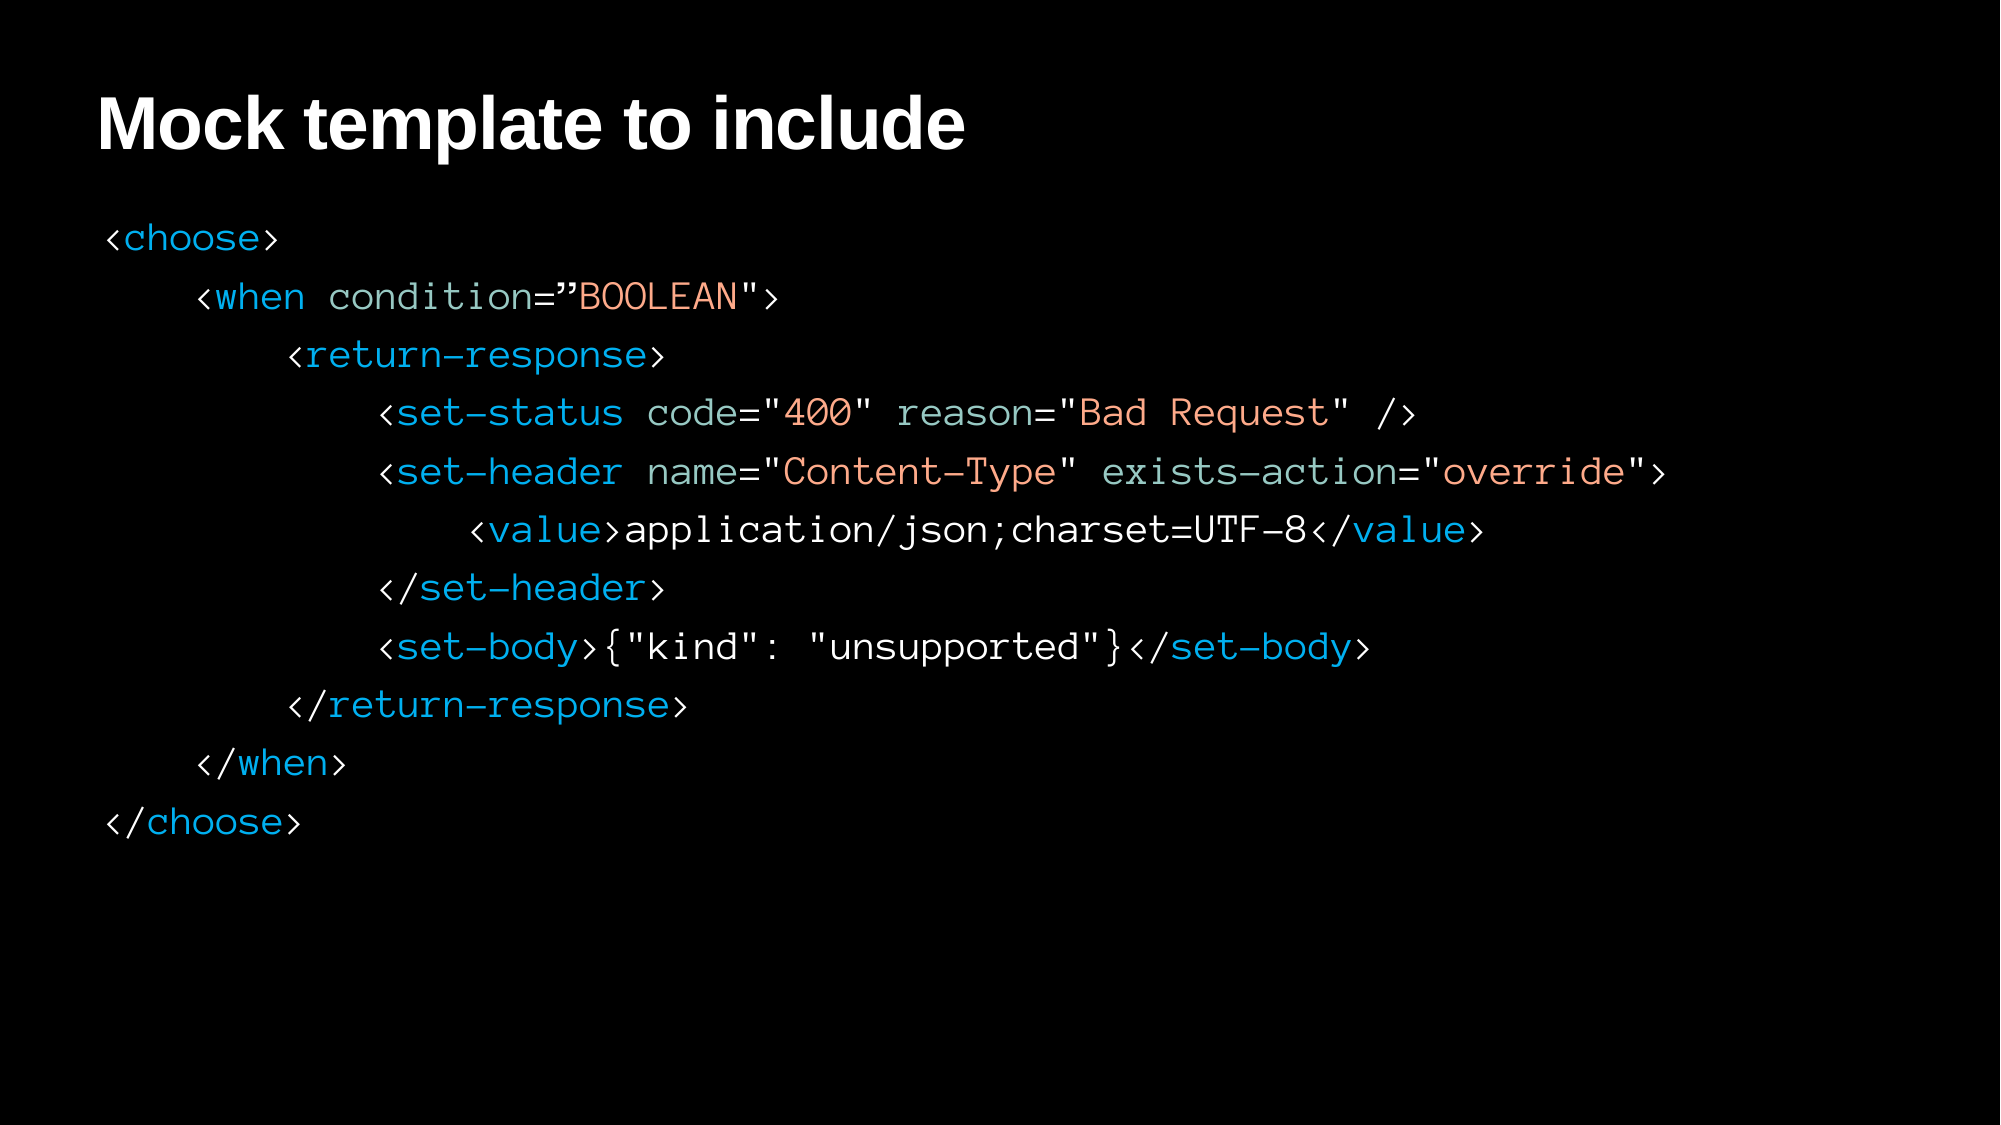

# Mock template to include
<choose>
    <when condition=”BOOLEAN">
        <return-response>
            <set-status code="400" reason="Bad Request" />
            <set-header name="Content-Type" exists-action="override">
                <value>application/json;charset=UTF-8</value>
            </set-header>
            <set-body>{"kind": "unsupported"}</set-body>
        </return-response>
    </when>
</choose>